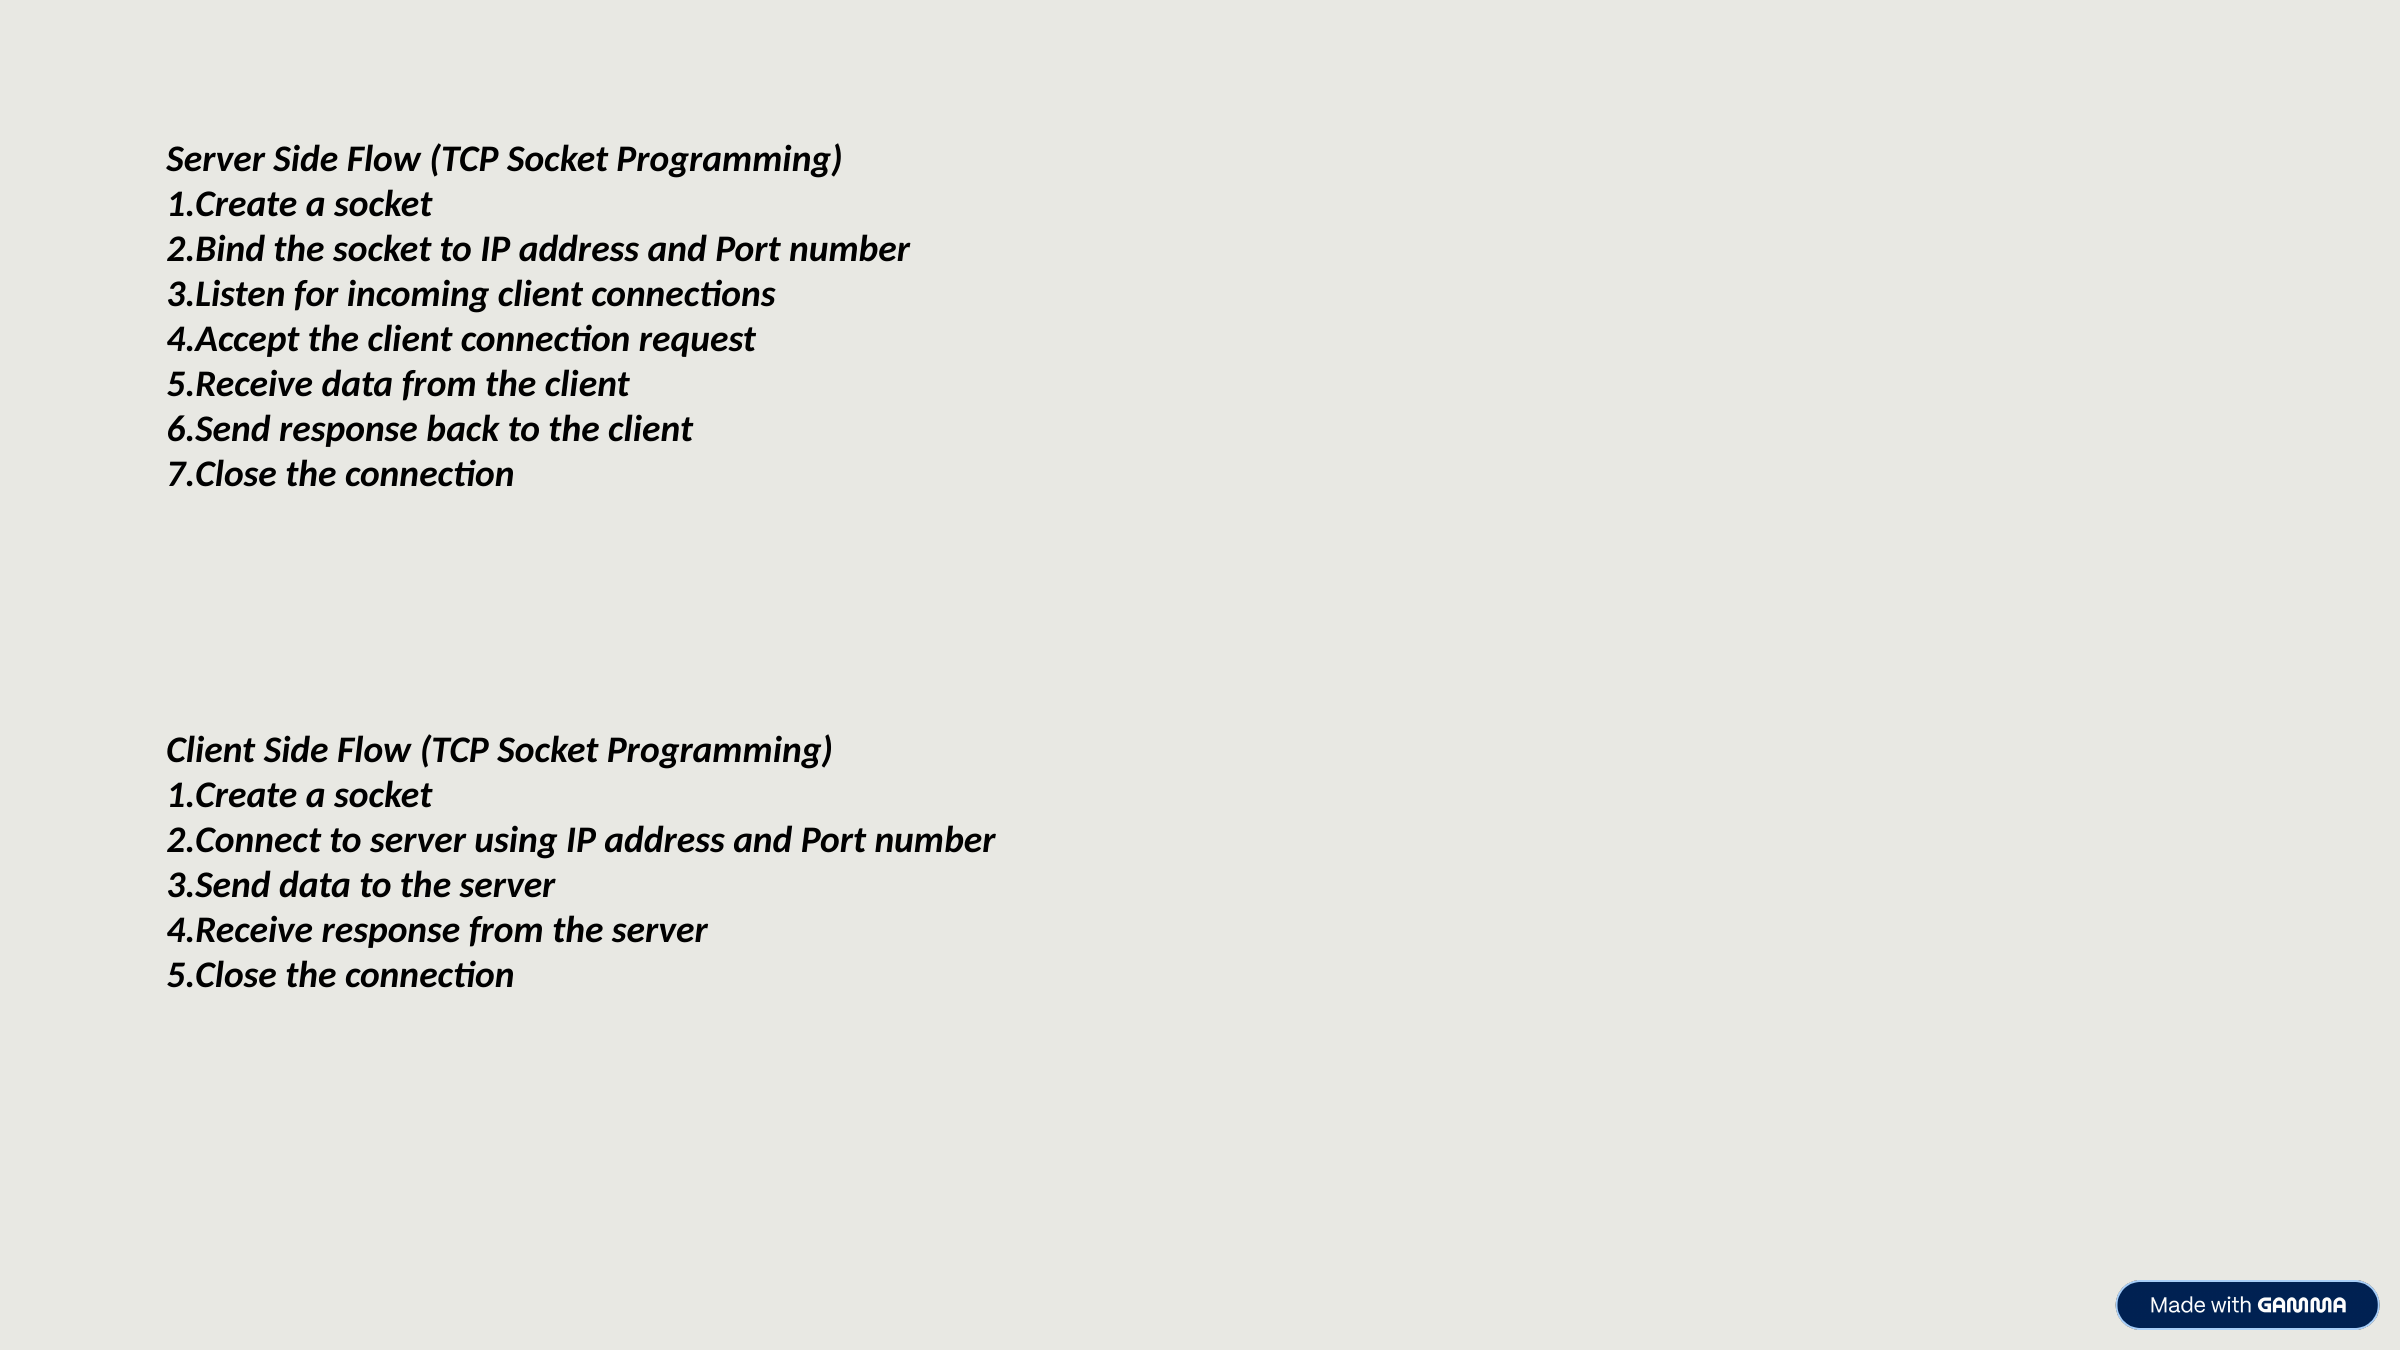

Server Side Flow (TCP Socket Programming)
Create a socket
Bind the socket to IP address and Port number
Listen for incoming client connections
Accept the client connection request
Receive data from the client
Send response back to the client
Close the connection
Client Side Flow (TCP Socket Programming)
Create a socket
Connect to server using IP address and Port number
Send data to the server
Receive response from the server
Close the connection